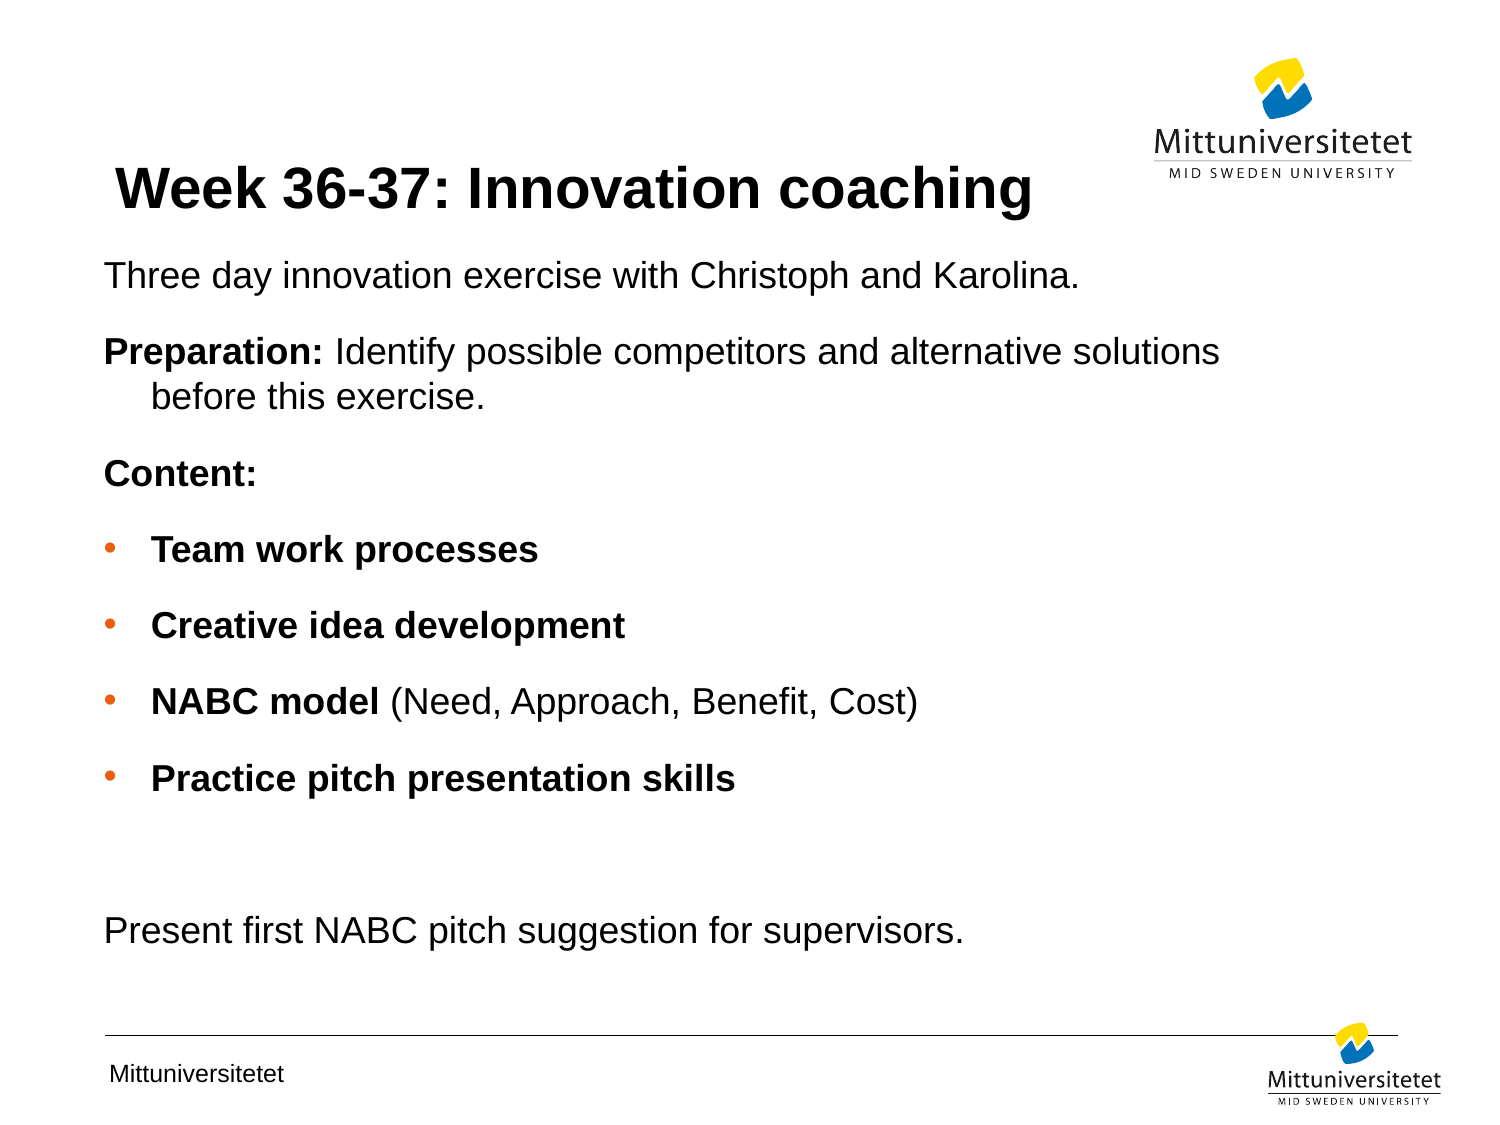

# Week 36-37: Innovation coaching
Three day innovation exercise with Christoph and Karolina.
Preparation: Identify possible competitors and alternative solutions before this exercise.
Content:
Team work processes
Creative idea development
NABC model (Need, Approach, Benefit, Cost)
Practice pitch presentation skills

Present first NABC pitch suggestion for supervisors.